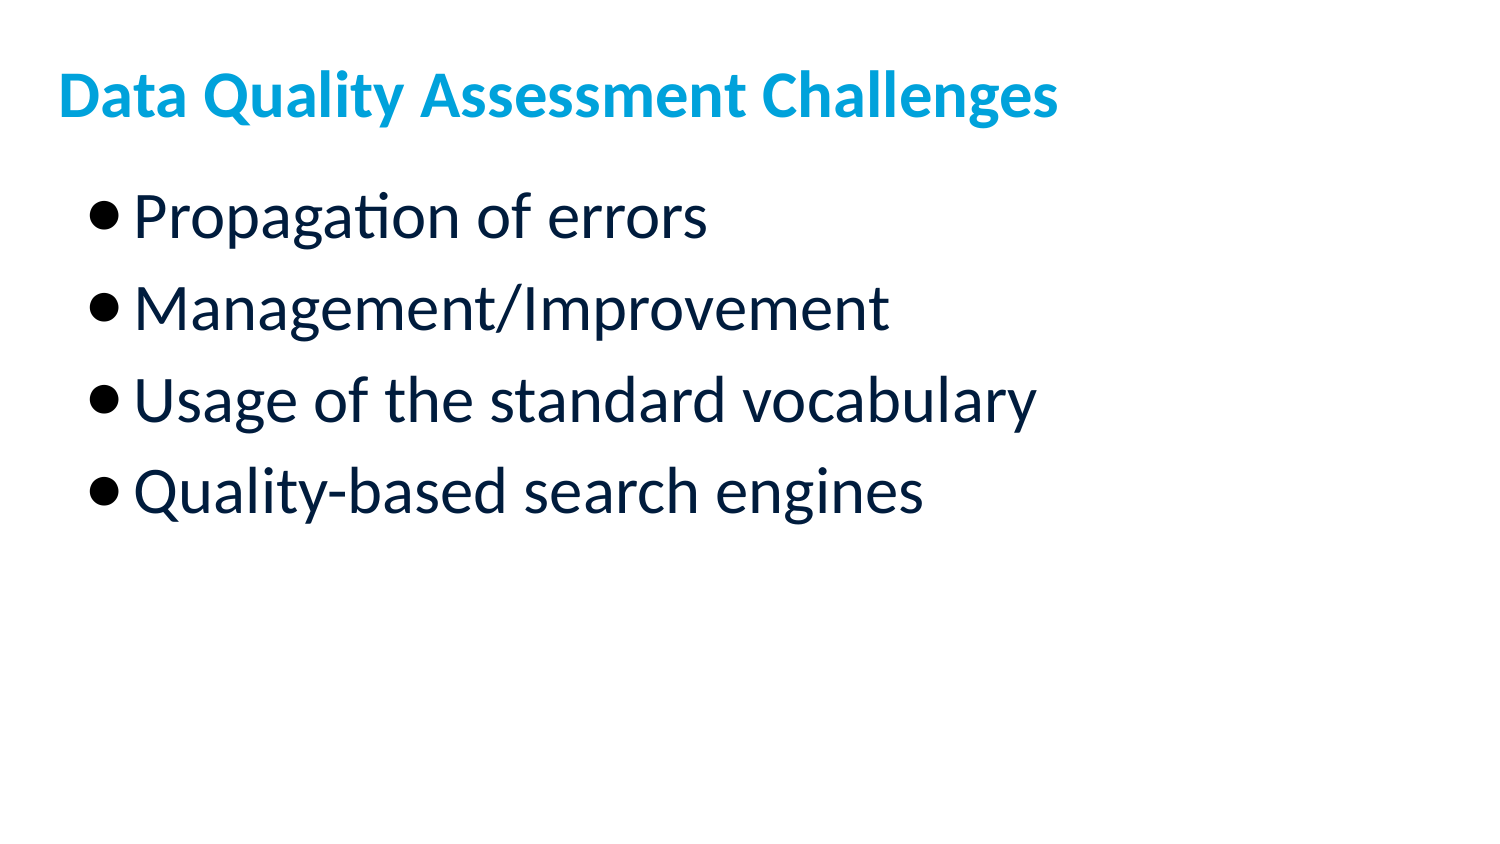

# Data Quality Assessment Challenges
Propagation of errors
Management/Improvement
Usage of the standard vocabulary
Quality-based search engines